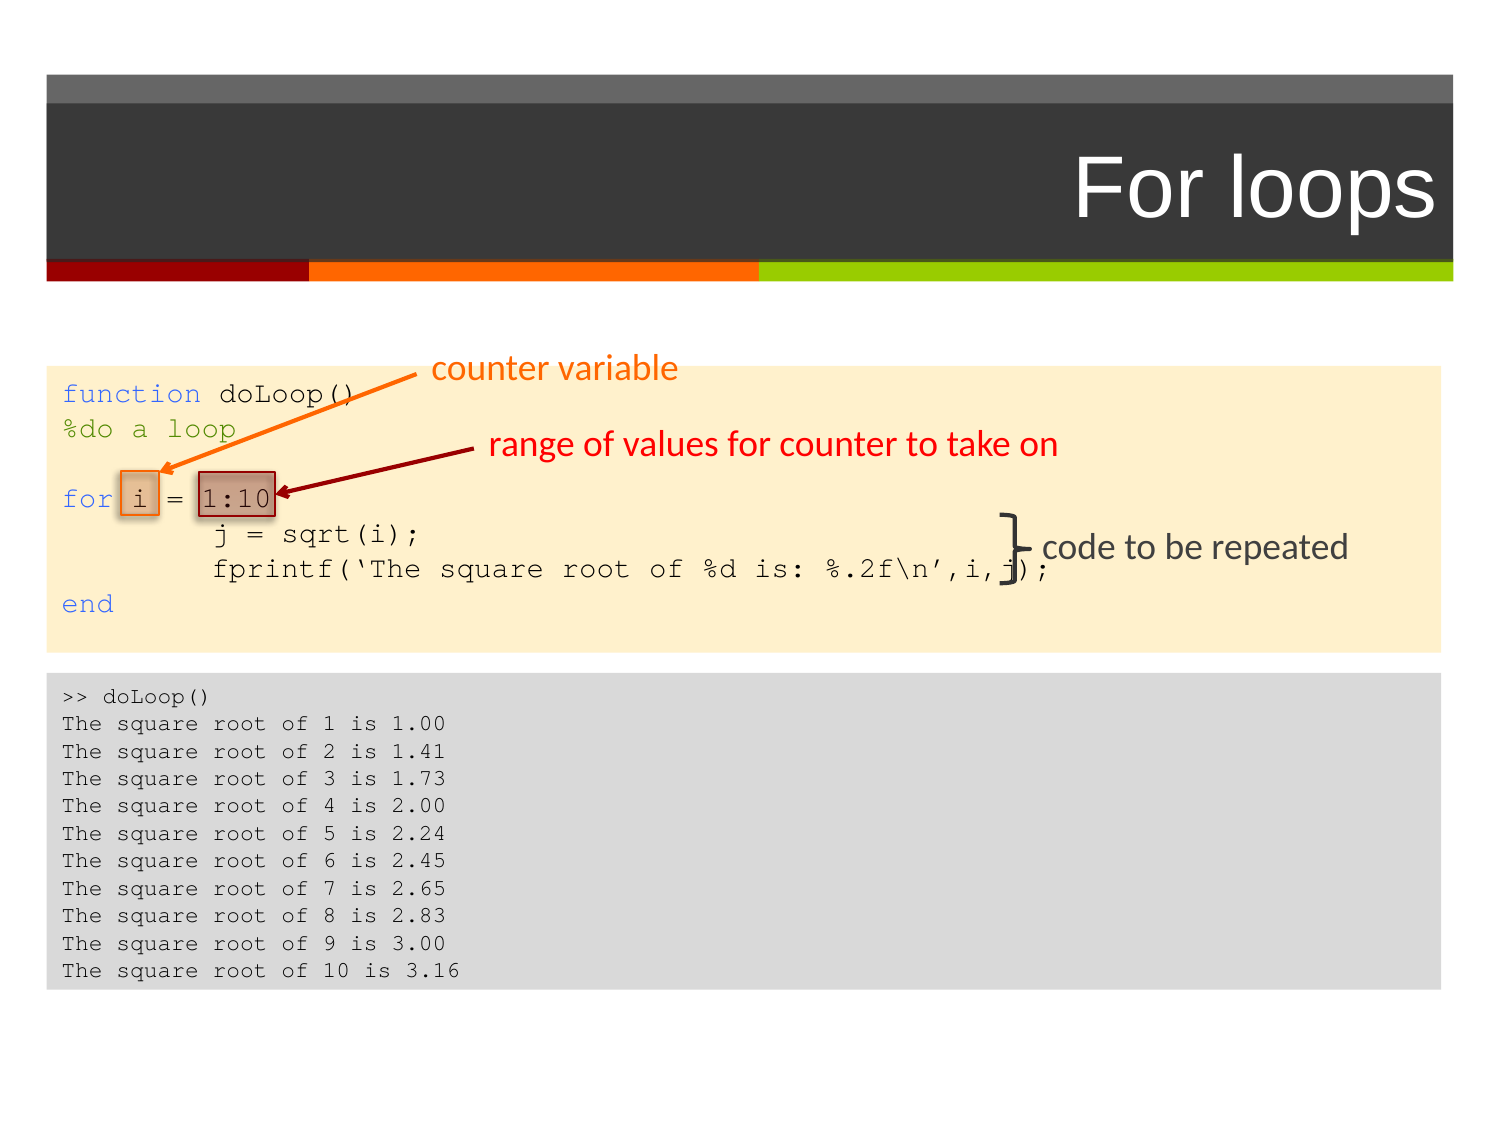

# For loops
counter variable
function doLoop()
%do a loop

for i = 1:10
	j = sqrt(i);
	fprintf(‘The square root of %d is: %.2f\n’,i,j);
end

range of values for counter to take on

code to be repeated
>> doLoop()
The square root of 1 is 1.00
The square root of 2 is 1.41
The square root of 3 is 1.73
The square root of 4 is 2.00
The square root of 5 is 2.24
The square root of 6 is 2.45
The square root of 7 is 2.65
The square root of 8 is 2.83
The square root of 9 is 3.00
The square root of 10 is 3.16